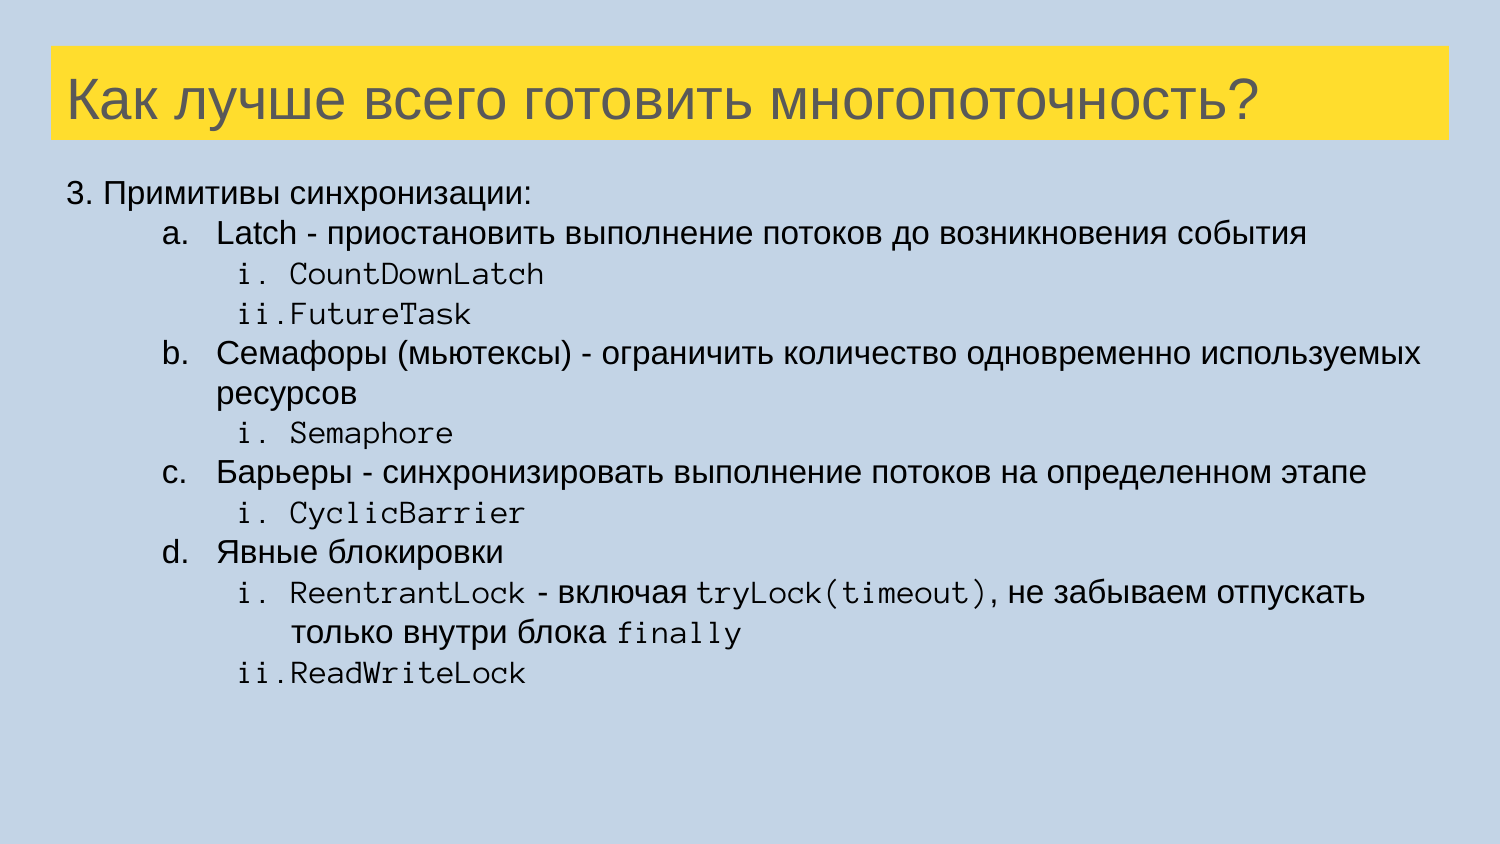

# Как лучше всего готовить многопоточность?
3. Примитивы синхронизации:
Latch - приостановить выполнение потоков до возникновения события
CountDownLatch
FutureTask
Семафоры (мьютексы) - ограничить количество одновременно используемых ресурсов
Semaphore
Барьеры - синхронизировать выполнение потоков на определенном этапе
CyclicBarrier
Явные блокировки
ReentrantLock - включая tryLock(timeout), не забываем отпускать только внутри блока finally
ReadWriteLock